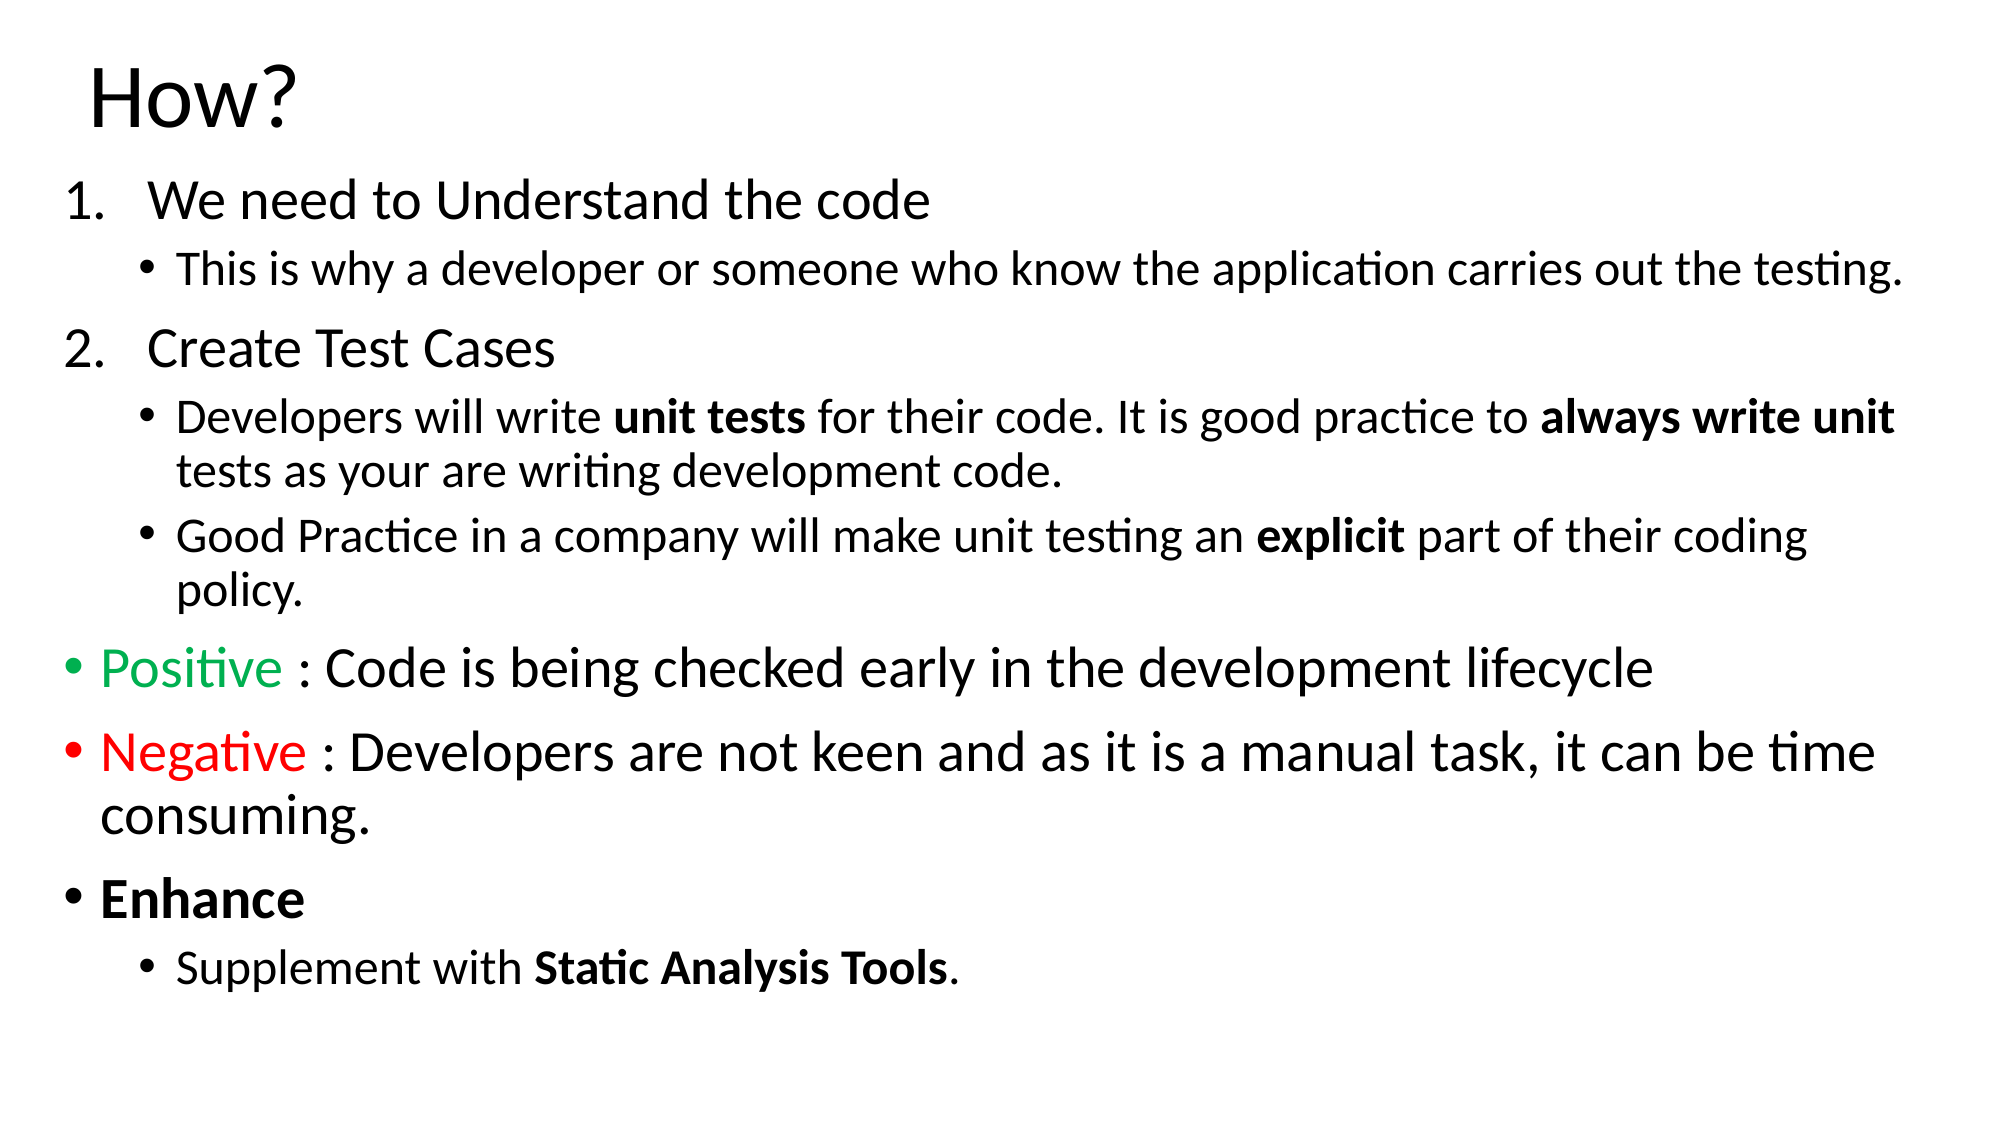

# How?
We need to Understand the code
This is why a developer or someone who know the application carries out the testing.
Create Test Cases
Developers will write unit tests for their code. It is good practice to always write unit tests as your are writing development code.
Good Practice in a company will make unit testing an explicit part of their coding policy.
Positive : Code is being checked early in the development lifecycle
Negative : Developers are not keen and as it is a manual task, it can be time consuming.
Enhance
Supplement with Static Analysis Tools.